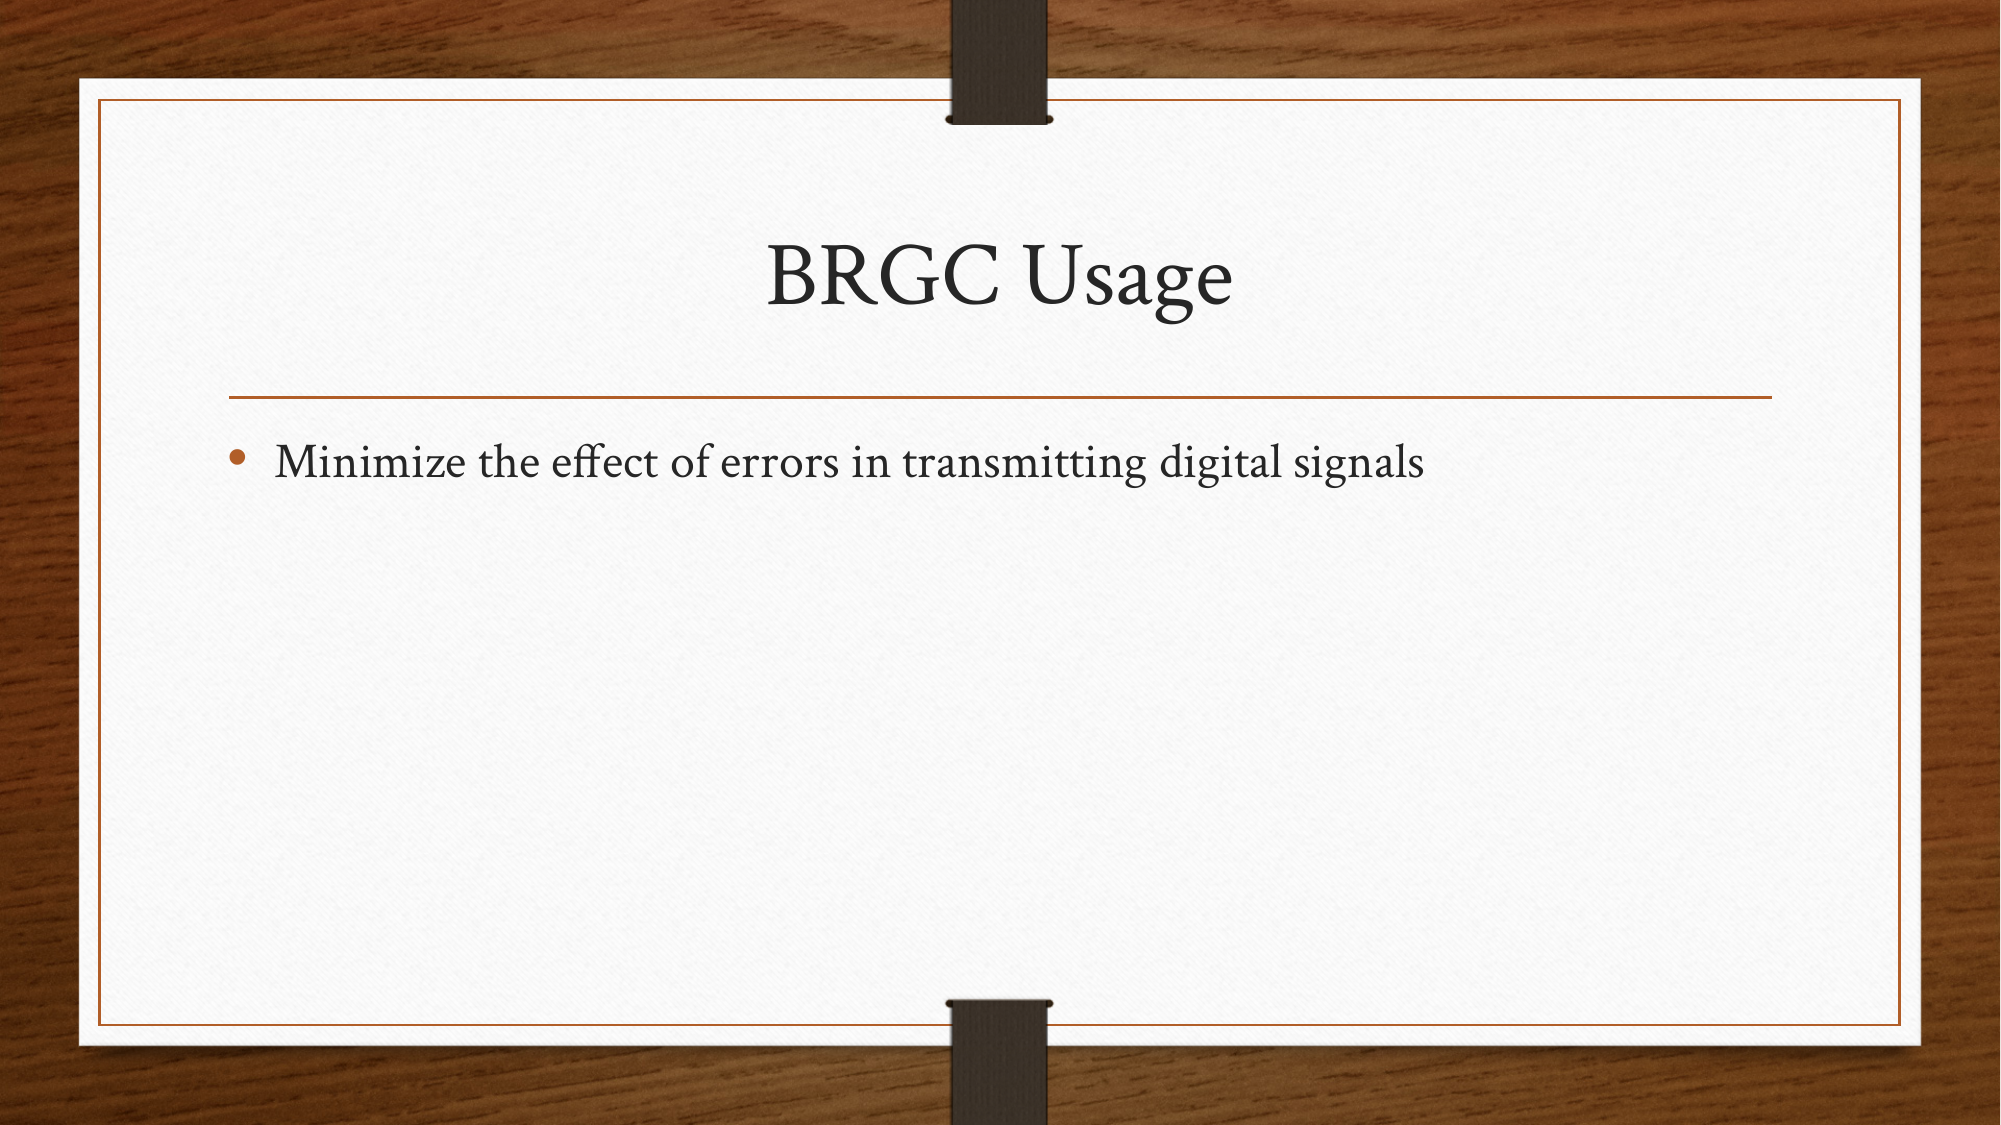

# BRGC Usage
Minimize the effect of errors in transmitting digital signals